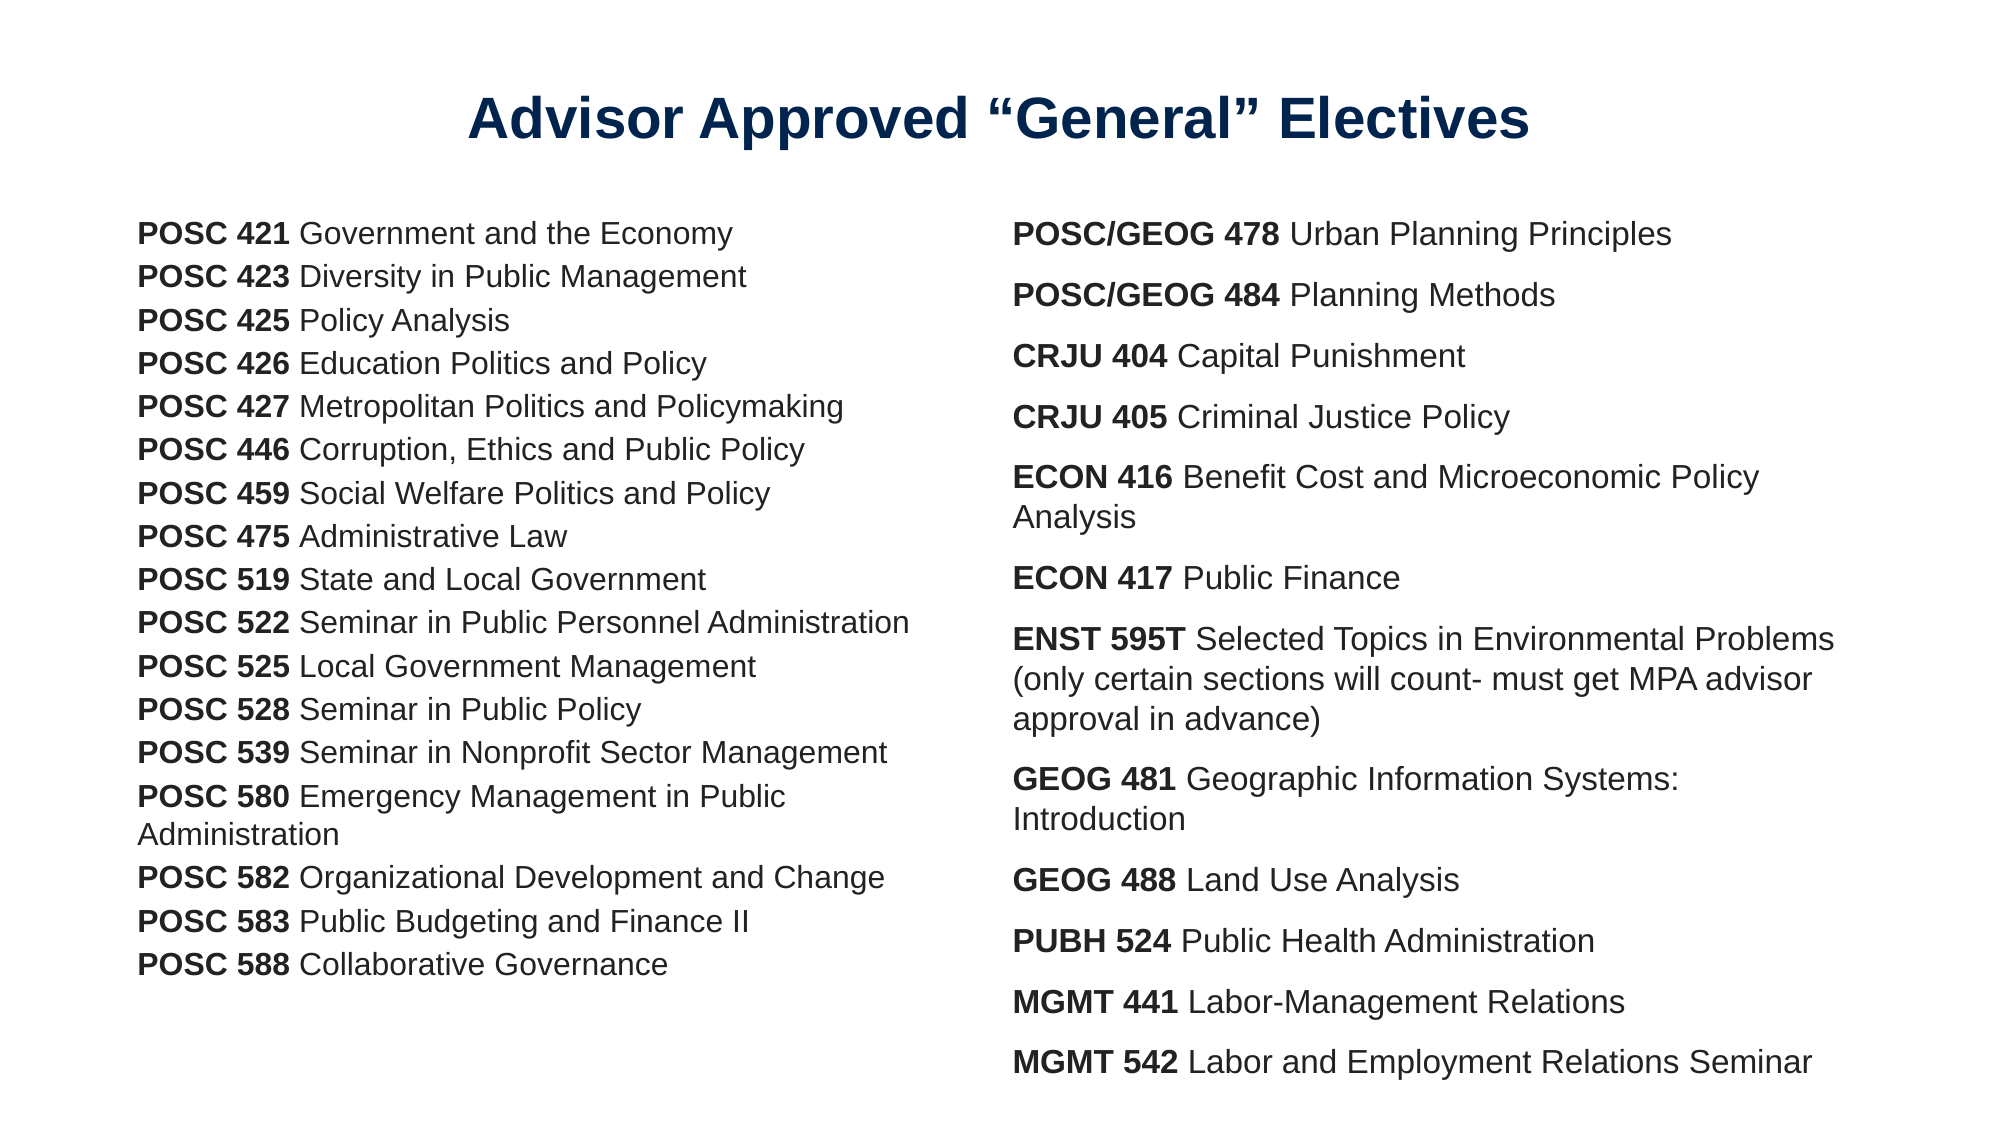

# Advisor Approved “General” Electives
POSC 421 Government and the Economy
POSC 423 Diversity in Public Management
POSC 425 Policy Analysis
POSC 426 Education Politics and Policy
POSC 427 Metropolitan Politics and Policymaking
POSC 446 Corruption, Ethics and Public Policy
POSC 459 Social Welfare Politics and Policy
POSC 475 Administrative Law
POSC 519 State and Local Government
POSC 522 Seminar in Public Personnel Administration
POSC 525 Local Government Management
POSC 528 Seminar in Public Policy
POSC 539 Seminar in Nonprofit Sector Management
POSC 580 Emergency Management in Public Administration
POSC 582 Organizational Development and Change
POSC 583 Public Budgeting and Finance II
POSC 588 Collaborative Governance

POSC/GEOG 478 Urban Planning Principles
POSC/GEOG 484 Planning Methods
CRJU 404 Capital Punishment
CRJU 405 Criminal Justice Policy
ECON 416 Benefit Cost and Microeconomic Policy Analysis
ECON 417 Public Finance
ENST 595T Selected Topics in Environmental Problems (only certain sections will count- must get MPA advisor approval in advance)
GEOG 481 Geographic Information Systems: Introduction
GEOG 488 Land Use Analysis
PUBH 524 Public Health Administration
MGMT 441 Labor-Management Relations
MGMT 542 Labor and Employment Relations Seminar